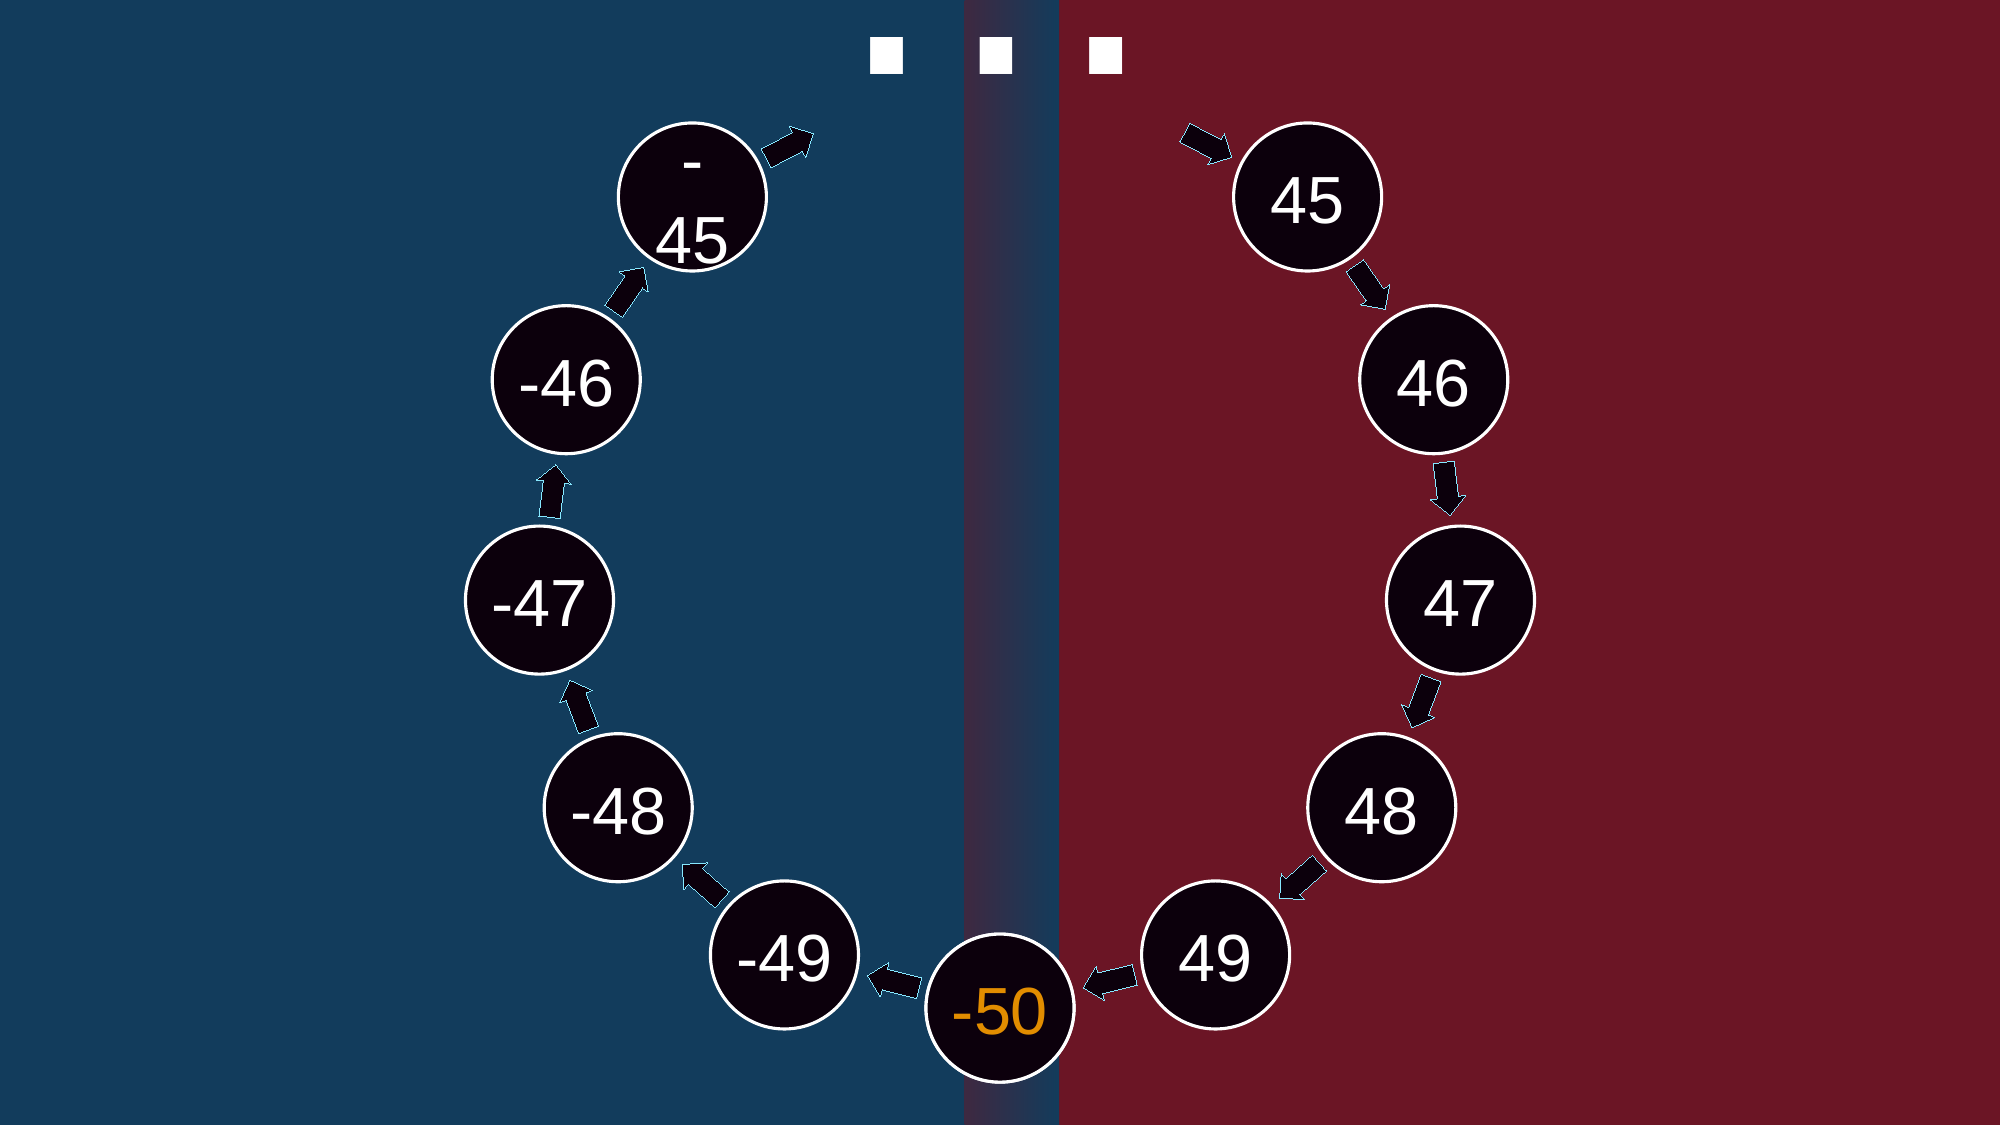

…
-45
45

-46
46

-47
47

-48
48

-49
49
??
-50